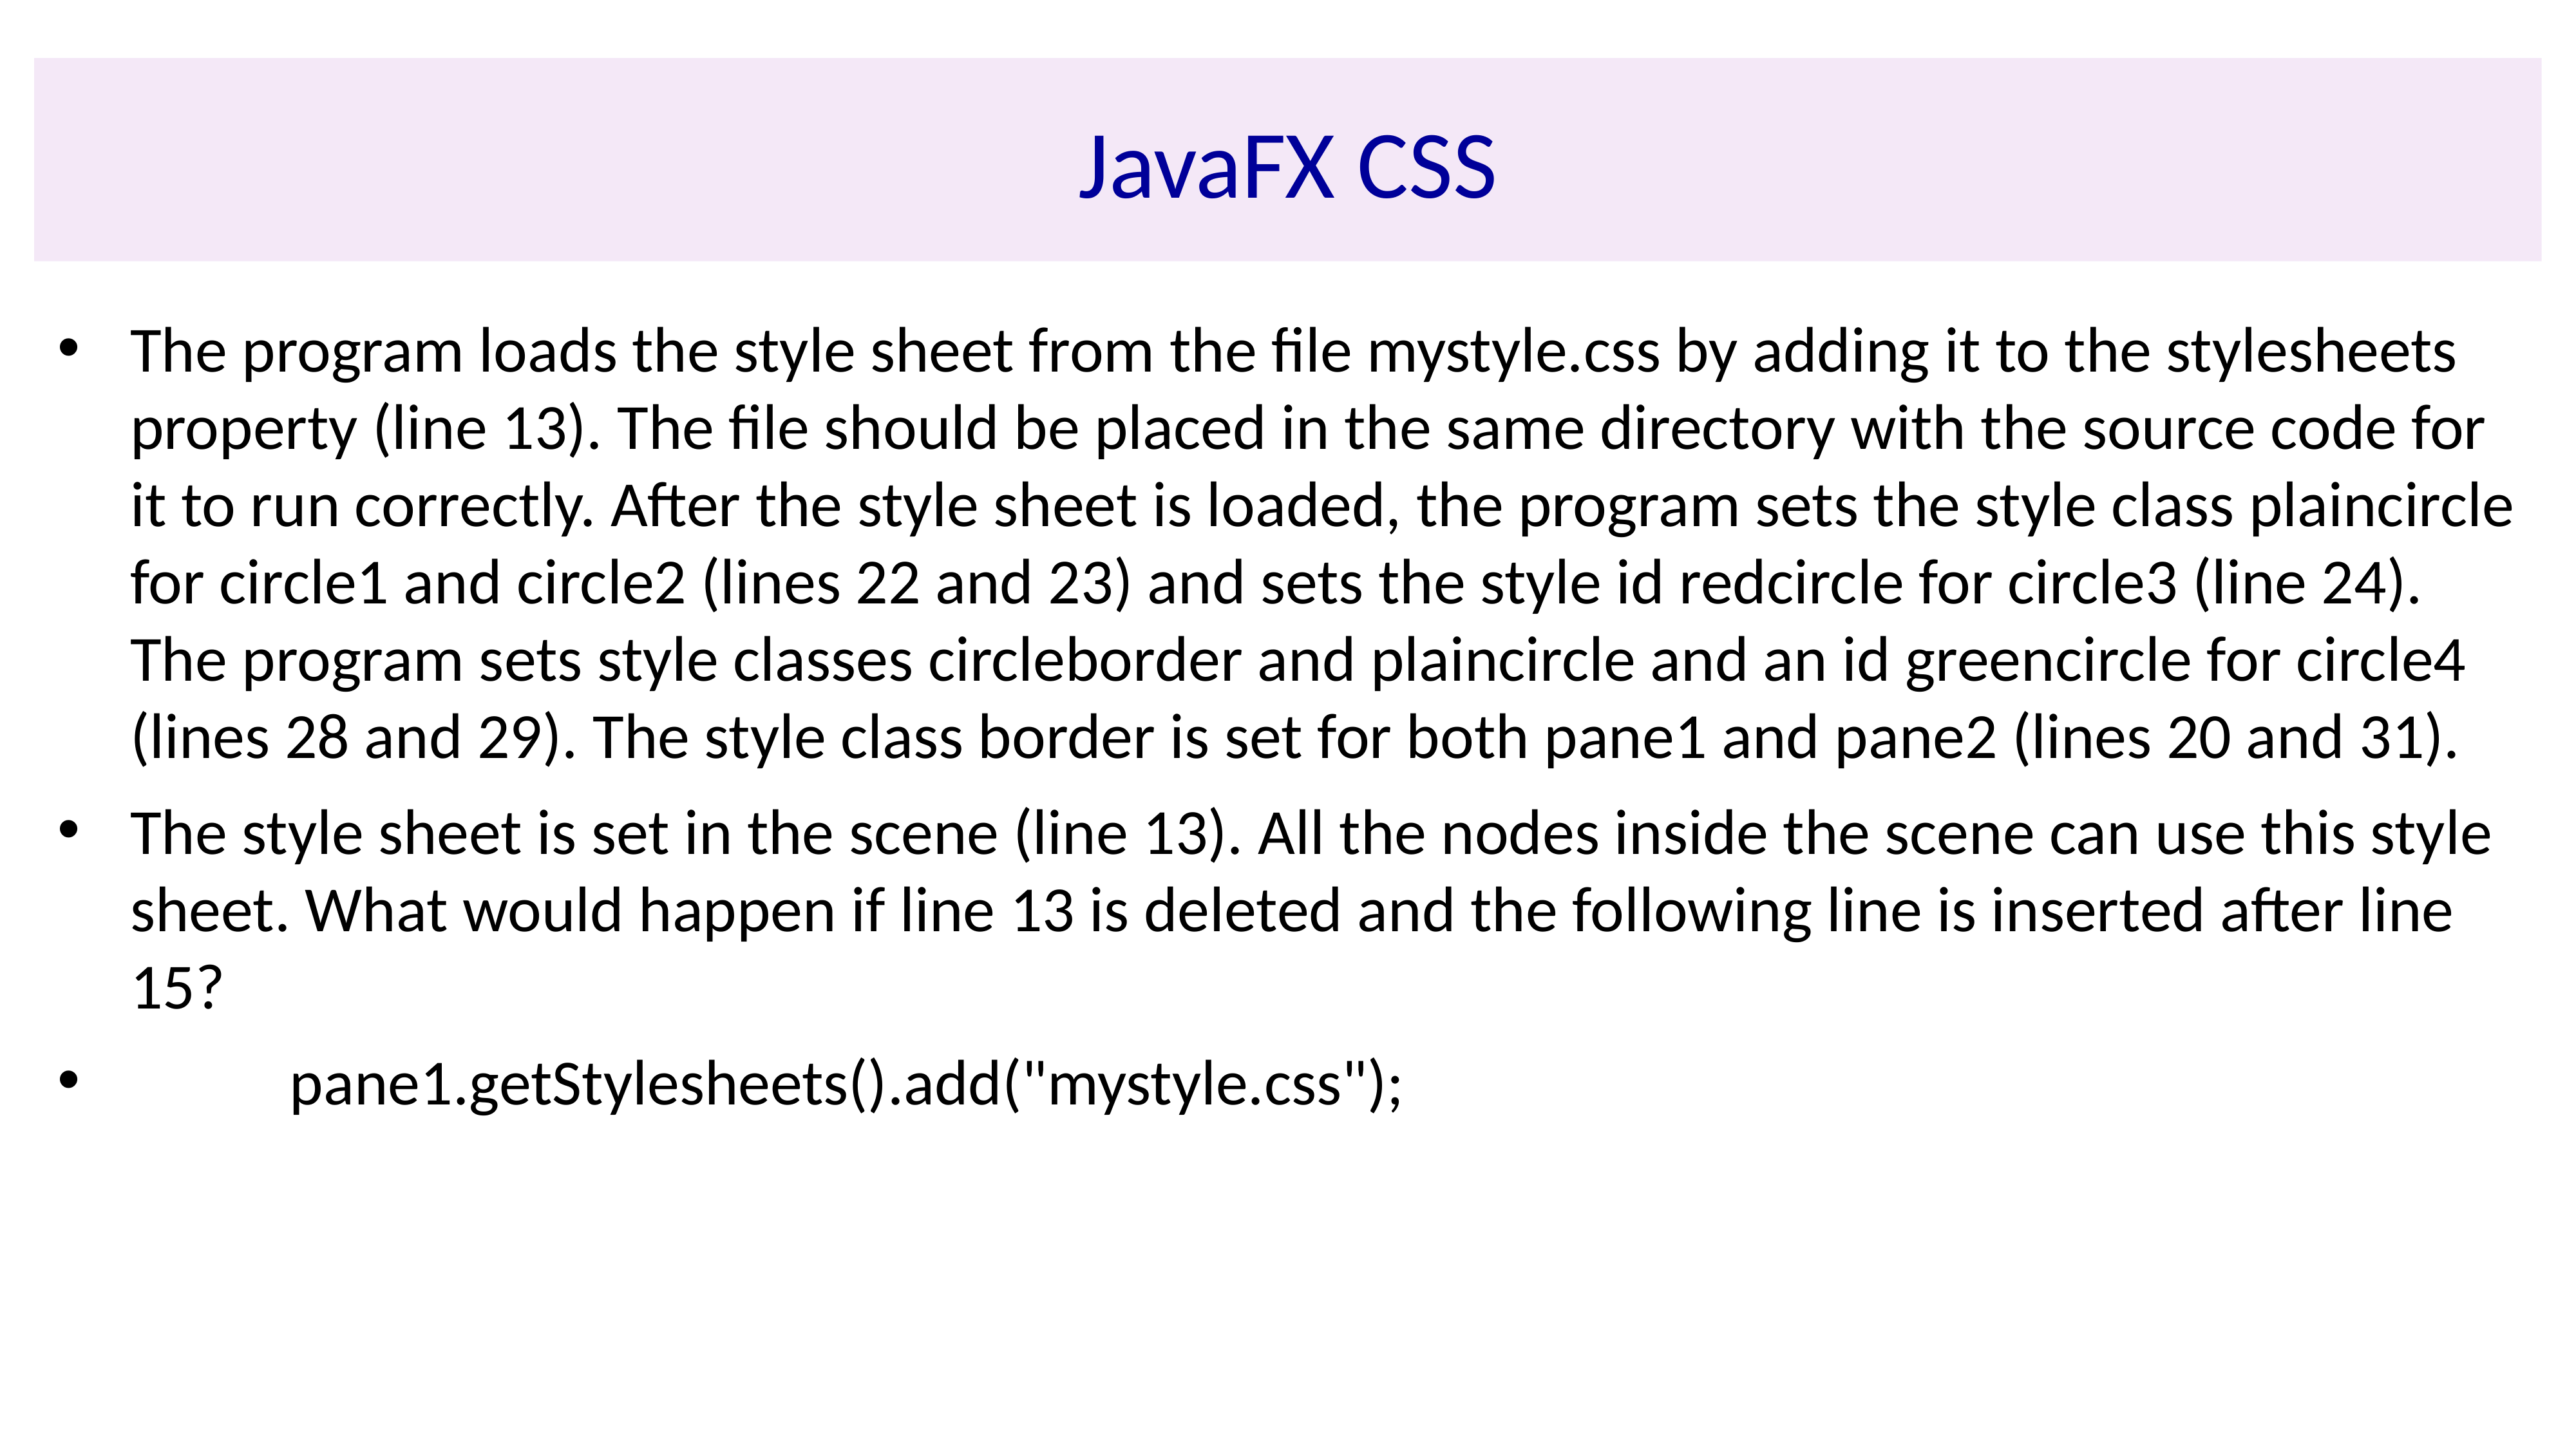

# JavaFX CSS
The program loads the style sheet from the file mystyle.css by adding it to the stylesheets property (line 13). The file should be placed in the same directory with the source code for it to run correctly. After the style sheet is loaded, the program sets the style class plaincircle for circle1 and circle2 (lines 22 and 23) and sets the style id redcircle for circle3 (line 24). The program sets style classes circleborder and plaincircle and an id greencircle for circle4 (lines 28 and 29). The style class border is set for both pane1 and pane2 (lines 20 and 31).
The style sheet is set in the scene (line 13). All the nodes inside the scene can use this style sheet. What would happen if line 13 is deleted and the following line is inserted after line 15?
           pane1.getStylesheets().add("mystyle.css");